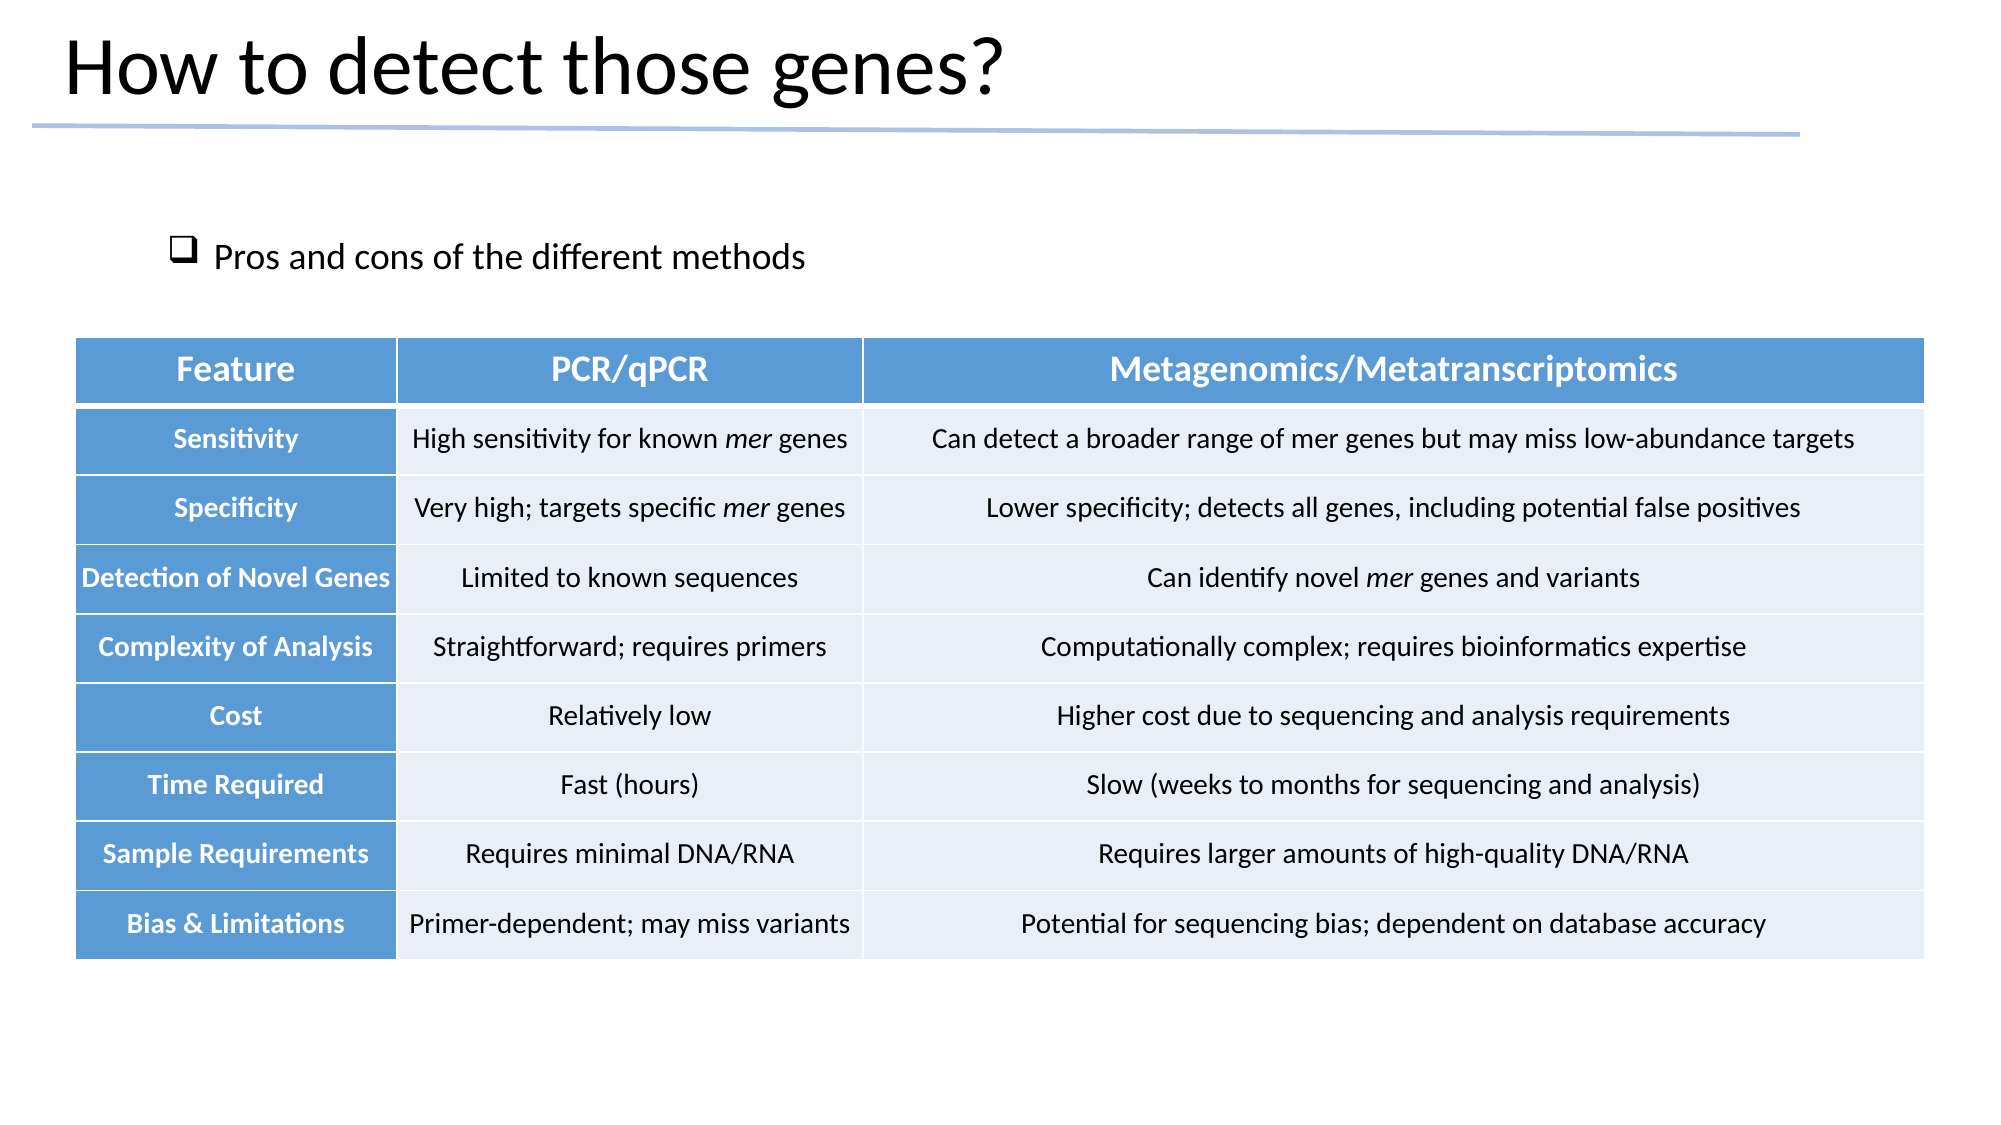

How to detect those genes?
Pros and cons of the different methods
| Feature | PCR/qPCR | Metagenomics/Metatranscriptomics |
| --- | --- | --- |
| Sensitivity | High sensitivity for known mer genes | Can detect a broader range of mer genes but may miss low-abundance targets |
| Specificity | Very high; targets specific mer genes | Lower specificity; detects all genes, including potential false positives |
| Detection of Novel Genes | Limited to known sequences | Can identify novel mer genes and variants |
| Complexity of Analysis | Straightforward; requires primers | Computationally complex; requires bioinformatics expertise |
| Cost | Relatively low | Higher cost due to sequencing and analysis requirements |
| Time Required | Fast (hours) | Slow (weeks to months for sequencing and analysis) |
| Sample Requirements | Requires minimal DNA/RNA | Requires larger amounts of high-quality DNA/RNA |
| Bias & Limitations | Primer-dependent; may miss variants | Potential for sequencing bias; dependent on database accuracy |